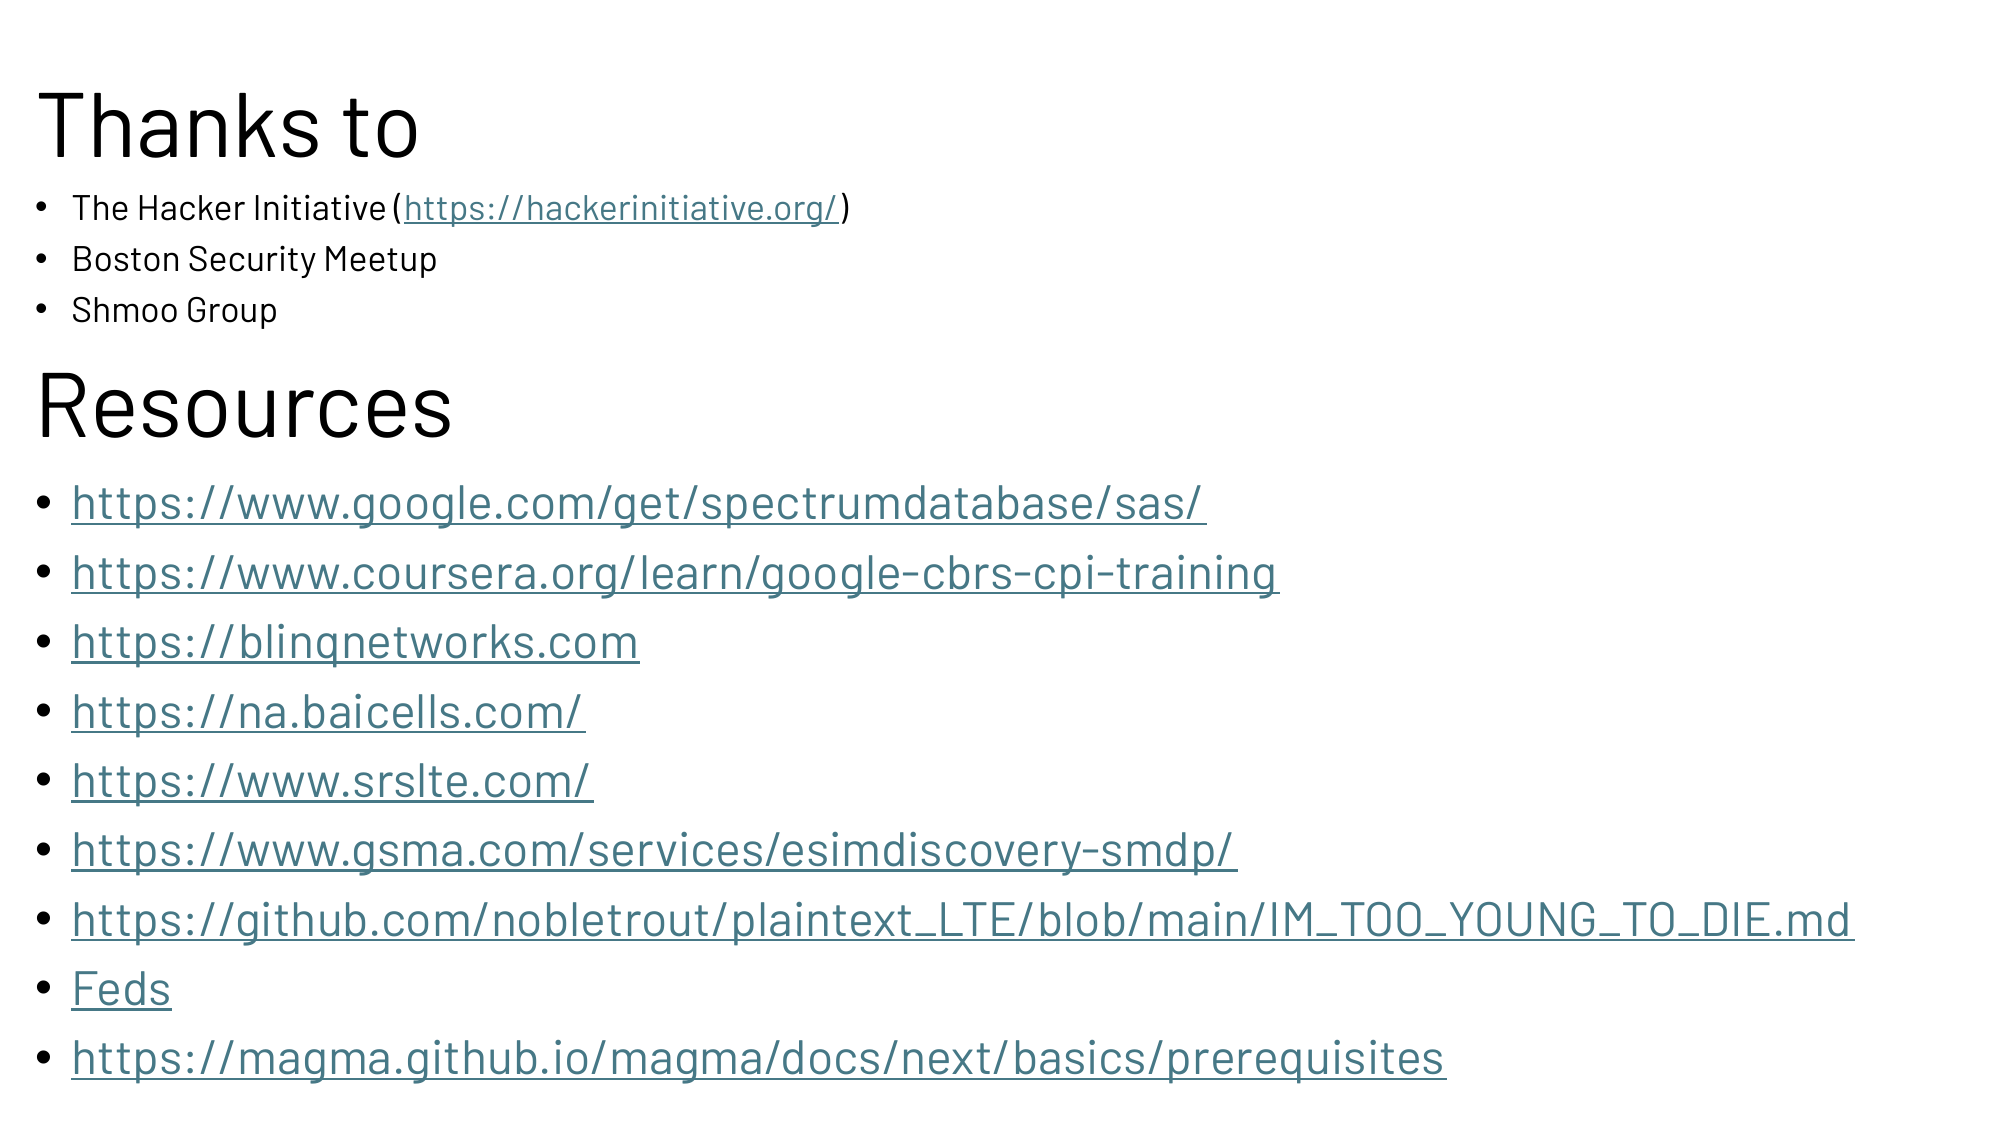

# Thanks to
The Hacker Initiative (https://hackerinitiative.org/)
Boston Security Meetup
Shmoo Group
Resources
https://www.google.com/get/spectrumdatabase/sas/
https://www.coursera.org/learn/google-cbrs-cpi-training
https://blinqnetworks.com
https://na.baicells.com/
https://www.srslte.com/
https://www.gsma.com/services/esimdiscovery-smdp/
https://github.com/nobletrout/plaintext_LTE/blob/main/IM_TOO_YOUNG_TO_DIE.md
Feds
https://magma.github.io/magma/docs/next/basics/prerequisites